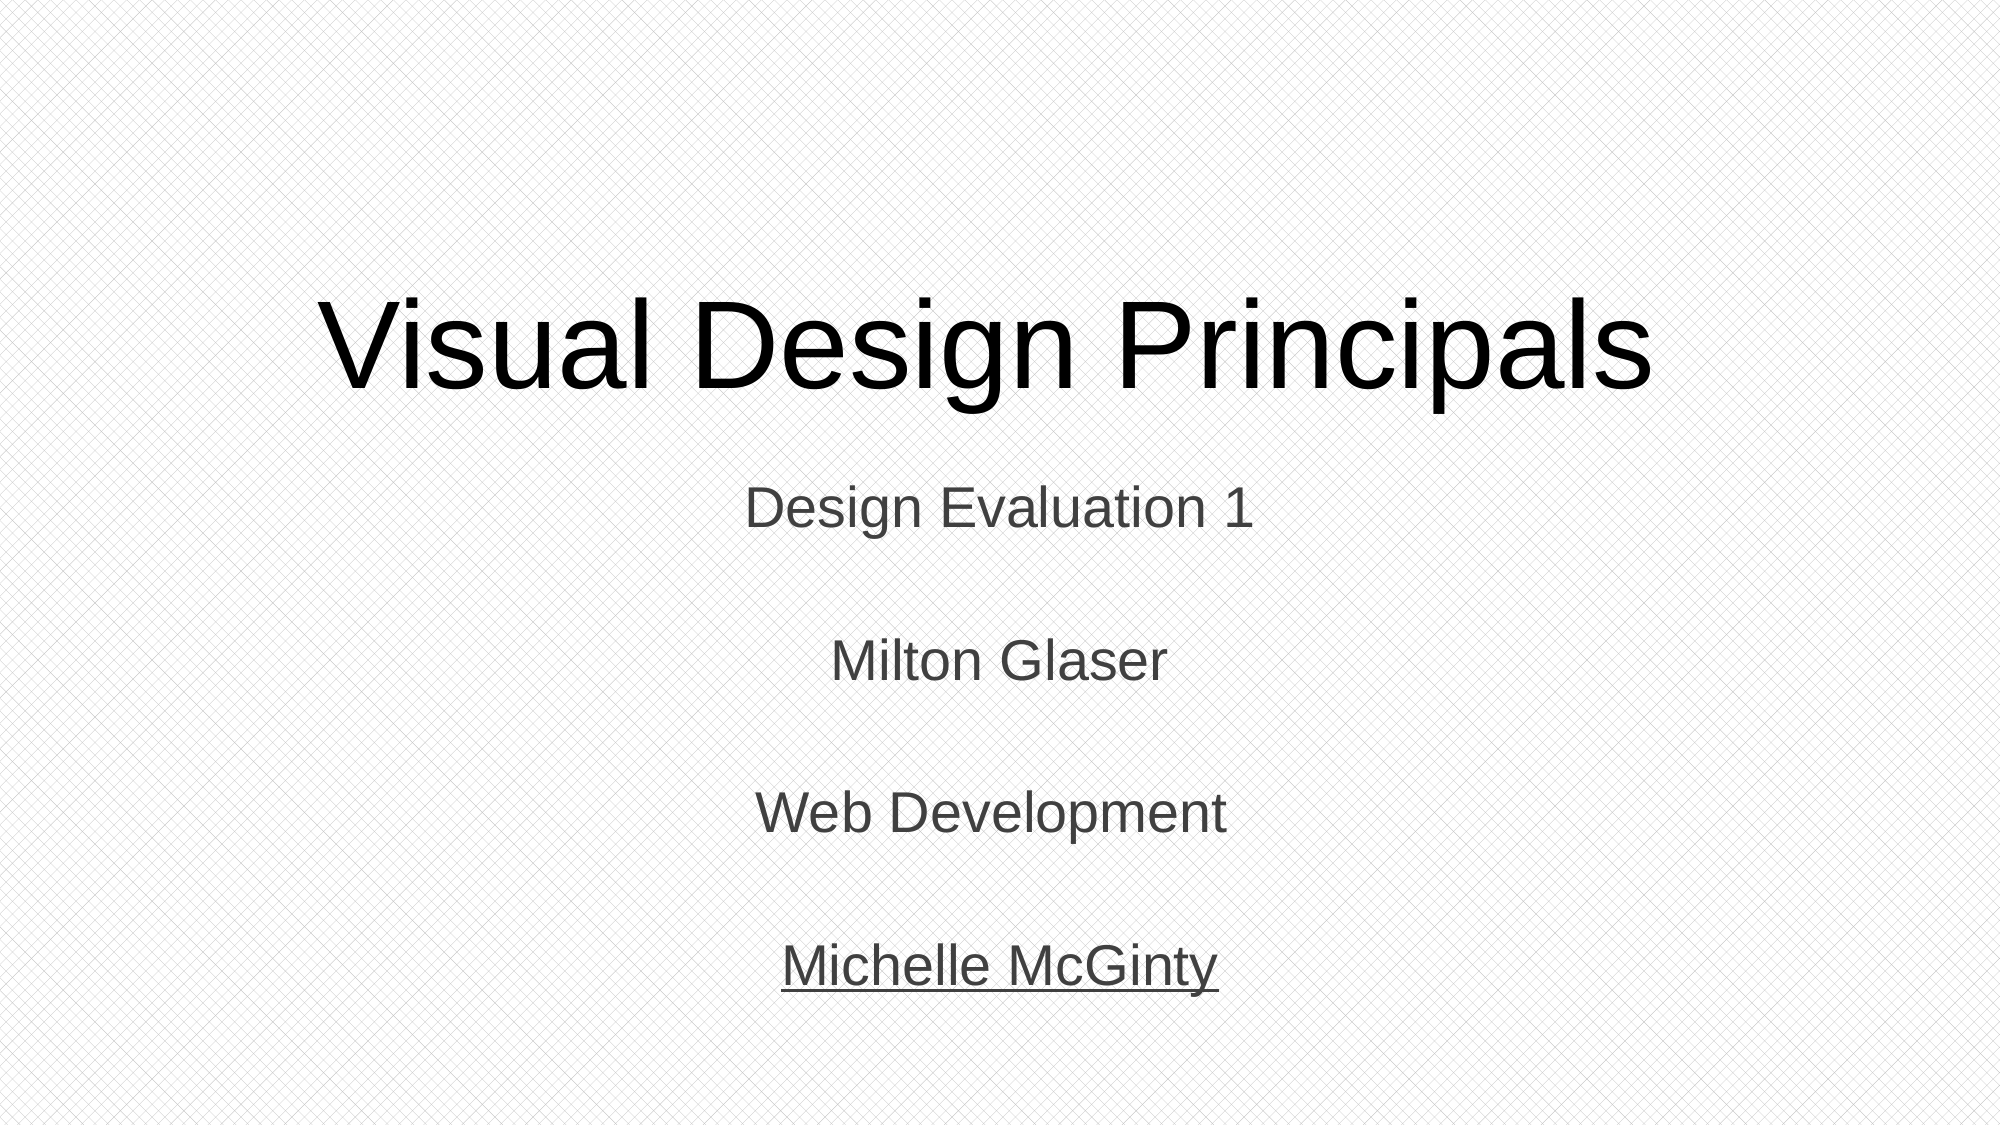

# Visual Design Principals
Design Evaluation 1

Milton Glaser

Web Development

Michelle McGinty